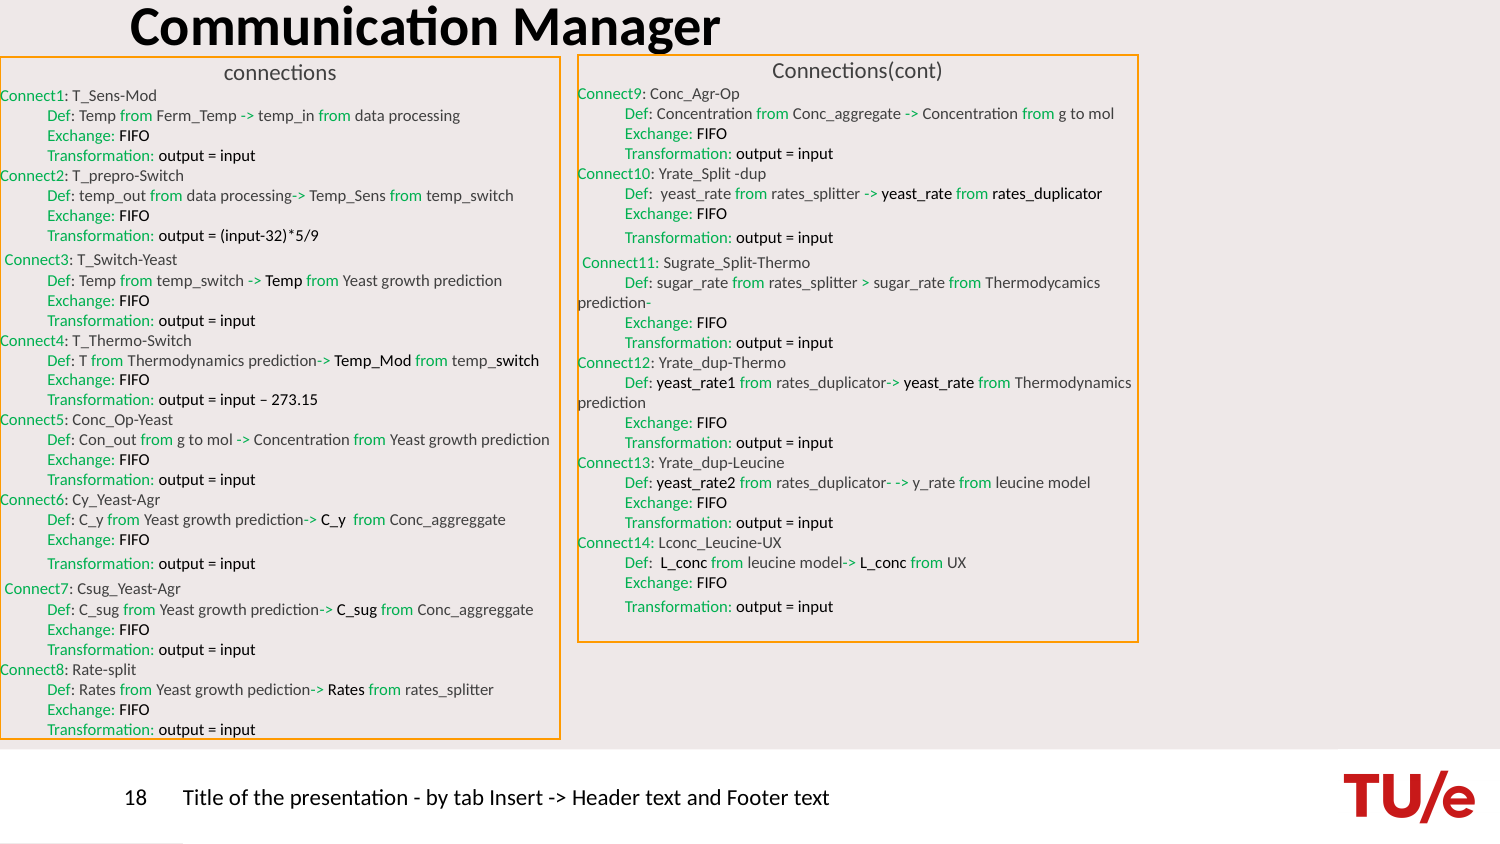

# Communication Manager
Connections(cont)
Connect9: Conc_Agr-Op
Def: Concentration from Conc_aggregate -> Concentration from g to mol
Exchange: FIFO
Transformation: output = input
Connect10: Yrate_Split -dup
Def:  yeast_rate from rates_splitter -> yeast_rate from rates_duplicator
Exchange: FIFO
Transformation: output = input
 Connect11: Sugrate_Split-Thermo
Def: sugar_rate from rates_splitter > sugar_rate from Thermodycamics prediction-
Exchange: FIFO
Transformation: output = input
Connect12: Yrate_dup-Thermo
Def: yeast_rate1 from rates_duplicator-> yeast_rate from Thermodynamics prediction
Exchange: FIFO
Transformation: output = input
Connect13: Yrate_dup-Leucine
Def: yeast_rate2 from rates_duplicator- -> y_rate from leucine model
Exchange: FIFO
Transformation: output = input
Connect14: Lconc_Leucine-UX
Def:  L_conc from leucine model-> L_conc from UX
Exchange: FIFO
Transformation: output = input

connections
Connect1: T_Sens-Mod
Def: Temp from Ferm_Temp -> temp_in from data processing
Exchange: FIFO
Transformation: output = input
Connect2: T_prepro-Switch
Def: temp_out from data processing-> Temp_Sens from temp_switch
Exchange: FIFO
Transformation: output = (input-32)*5/9
 Connect3: T_Switch-Yeast
Def: Temp from temp_switch -> Temp from Yeast growth prediction
Exchange: FIFO
Transformation: output = input
Connect4: T_Thermo-Switch
Def: T from Thermodynamics prediction-> Temp_Mod from temp_switch
Exchange: FIFO
Transformation: output = input – 273.15
Connect5: Conc_Op-Yeast
Def: Con_out from g to mol -> Concentration from Yeast growth prediction
Exchange: FIFO
Transformation: output = input
Connect6: Cy_Yeast-Agr
Def: C_y from Yeast growth prediction-> C_y  from Conc_aggreggate
Exchange: FIFO
Transformation: output = input
 Connect7: Csug_Yeast-Agr
Def: C_sug from Yeast growth prediction-> C_sug from Conc_aggreggate
Exchange: FIFO
Transformation: output = input
Connect8: Rate-split
Def: Rates from Yeast growth pediction-> Rates from rates_splitter
Exchange: FIFO
Transformation: output = input
18
Title of the presentation - by tab Insert -> Header text and Footer text